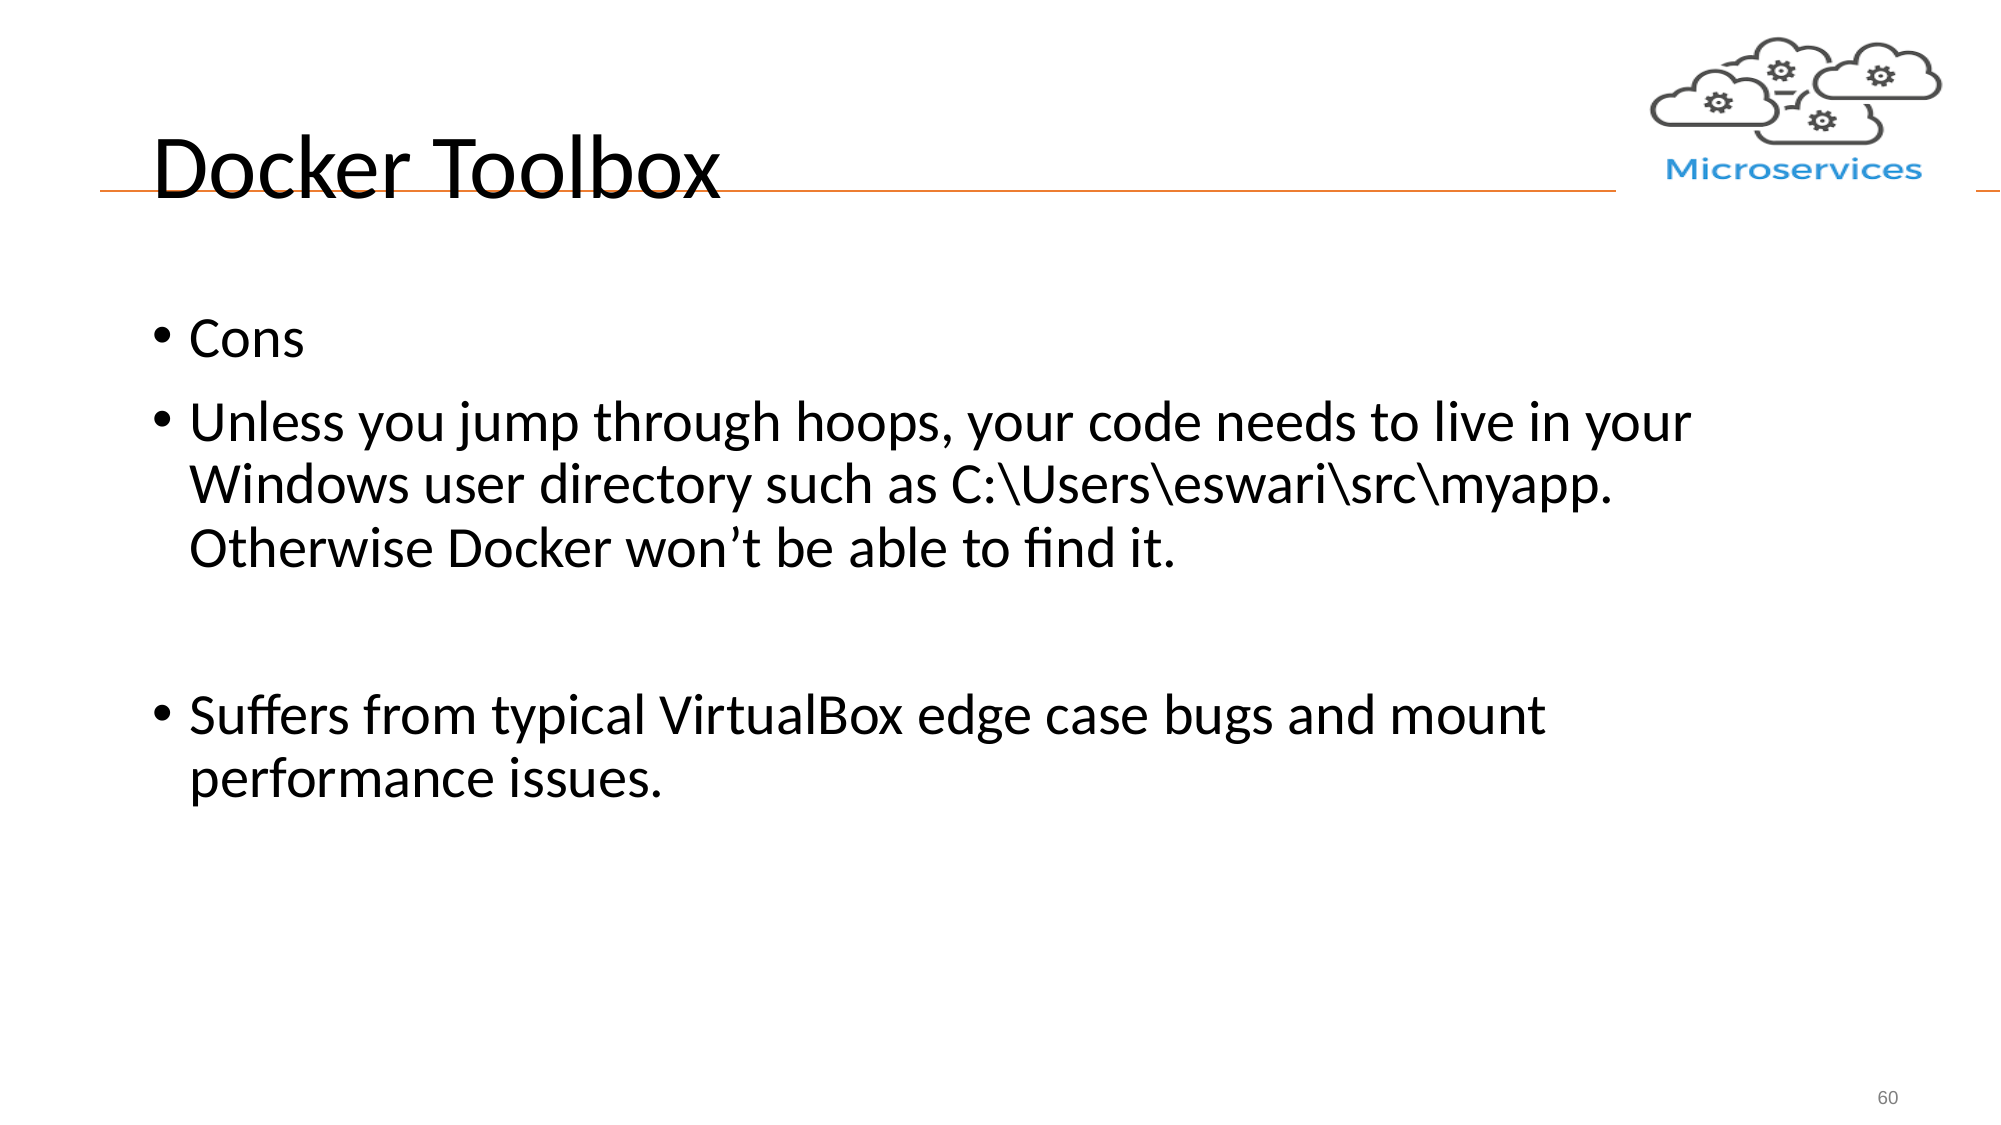

# Docker Toolbox
Cons
Unless you jump through hoops, your code needs to live in your Windows user directory such as C:\Users\eswari\src\myapp. Otherwise Docker won’t be able to find it.

Suffers from typical VirtualBox edge case bugs and mount performance issues.